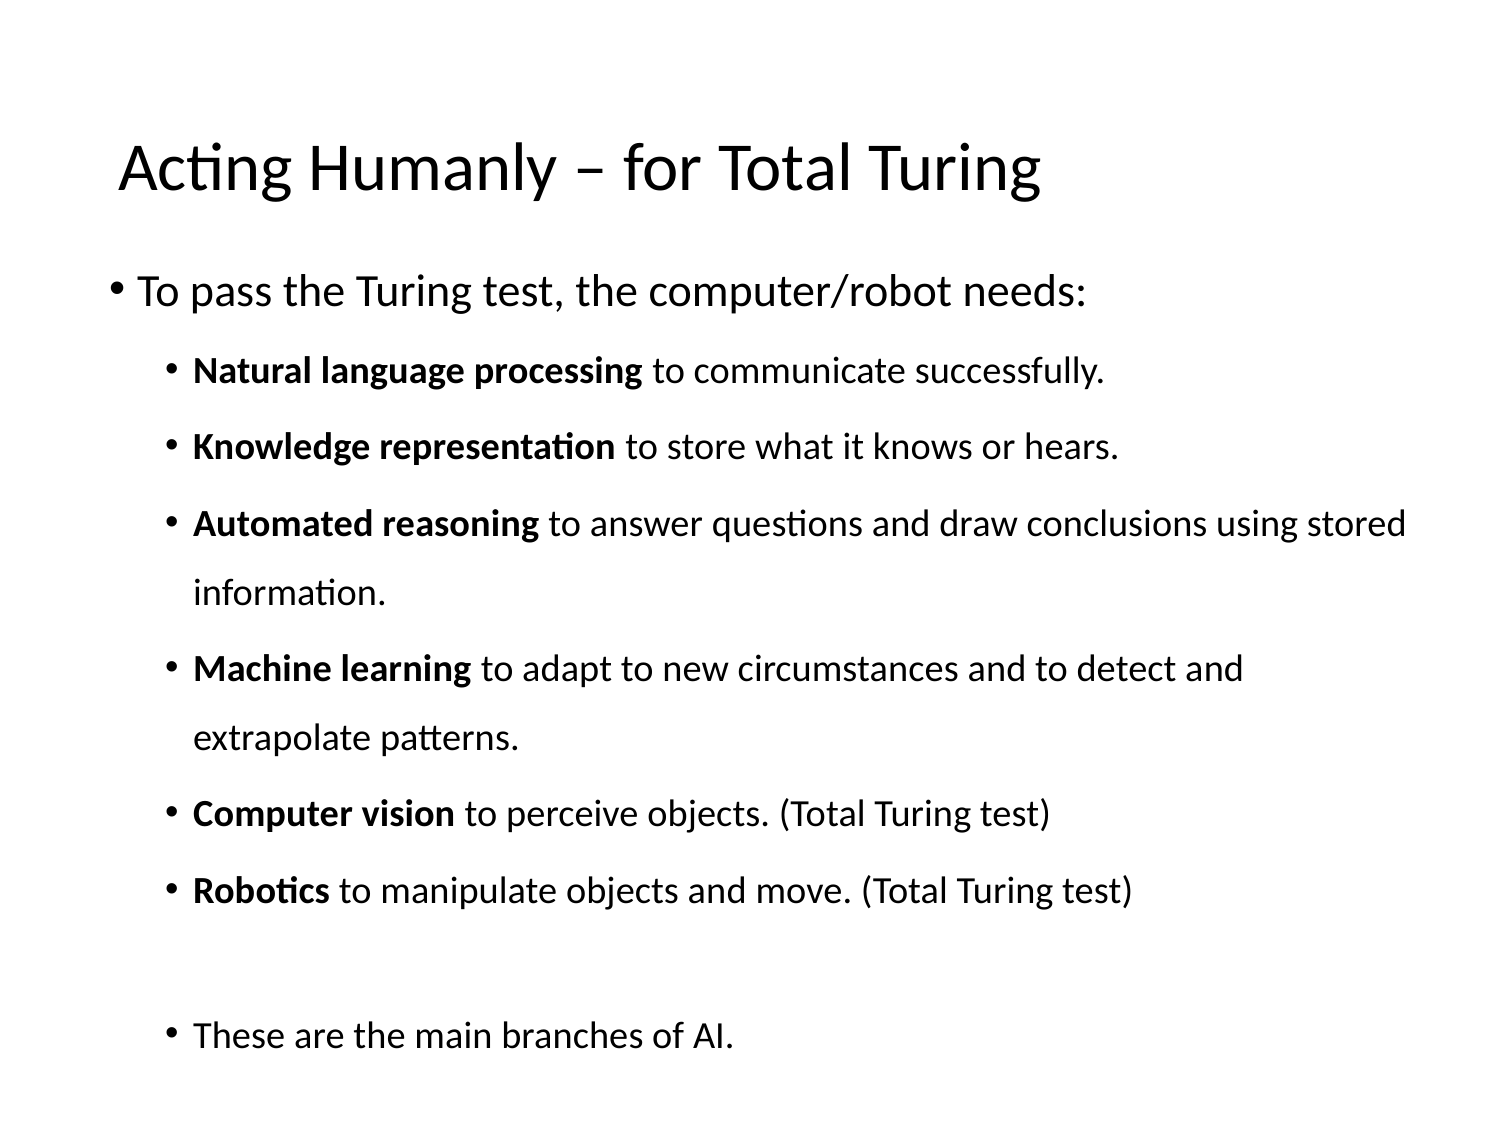

# Acting Humanly – for Total Turing
To pass the Turing test, the computer/robot needs:
Natural language processing to communicate successfully.
Knowledge representation to store what it knows or hears.
Automated reasoning to answer questions and draw conclusions using stored information.
Machine learning to adapt to new circumstances and to detect and extrapolate patterns.
Computer vision to perceive objects. (Total Turing test)
Robotics to manipulate objects and move. (Total Turing test)

These are the main branches of AI.